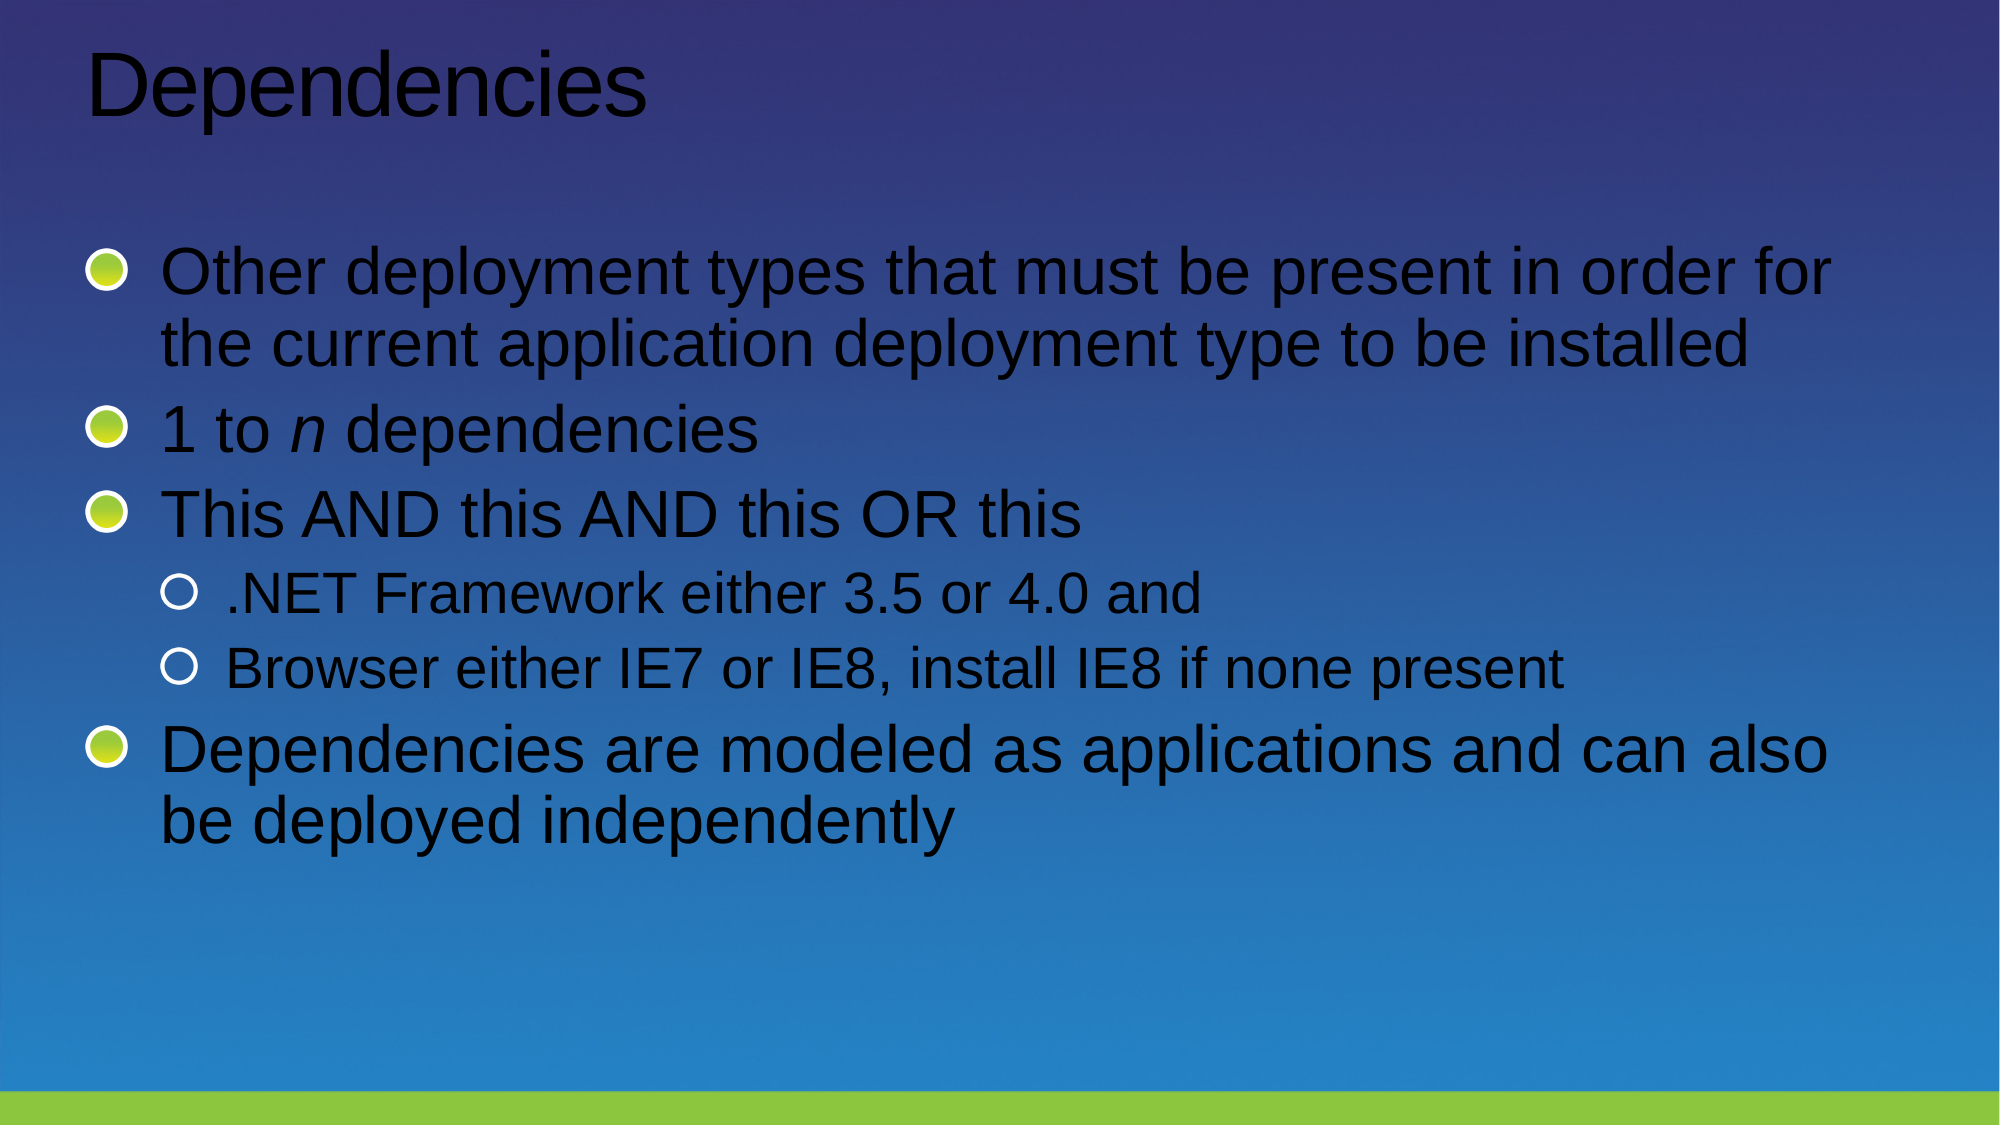

# Dependencies
Other deployment types that must be present in order for the current application deployment type to be installed
1 to n dependencies
This AND this AND this OR this
.NET Framework either 3.5 or 4.0 and
Browser either IE7 or IE8, install IE8 if none present
Dependencies are modeled as applications and can also be deployed independently